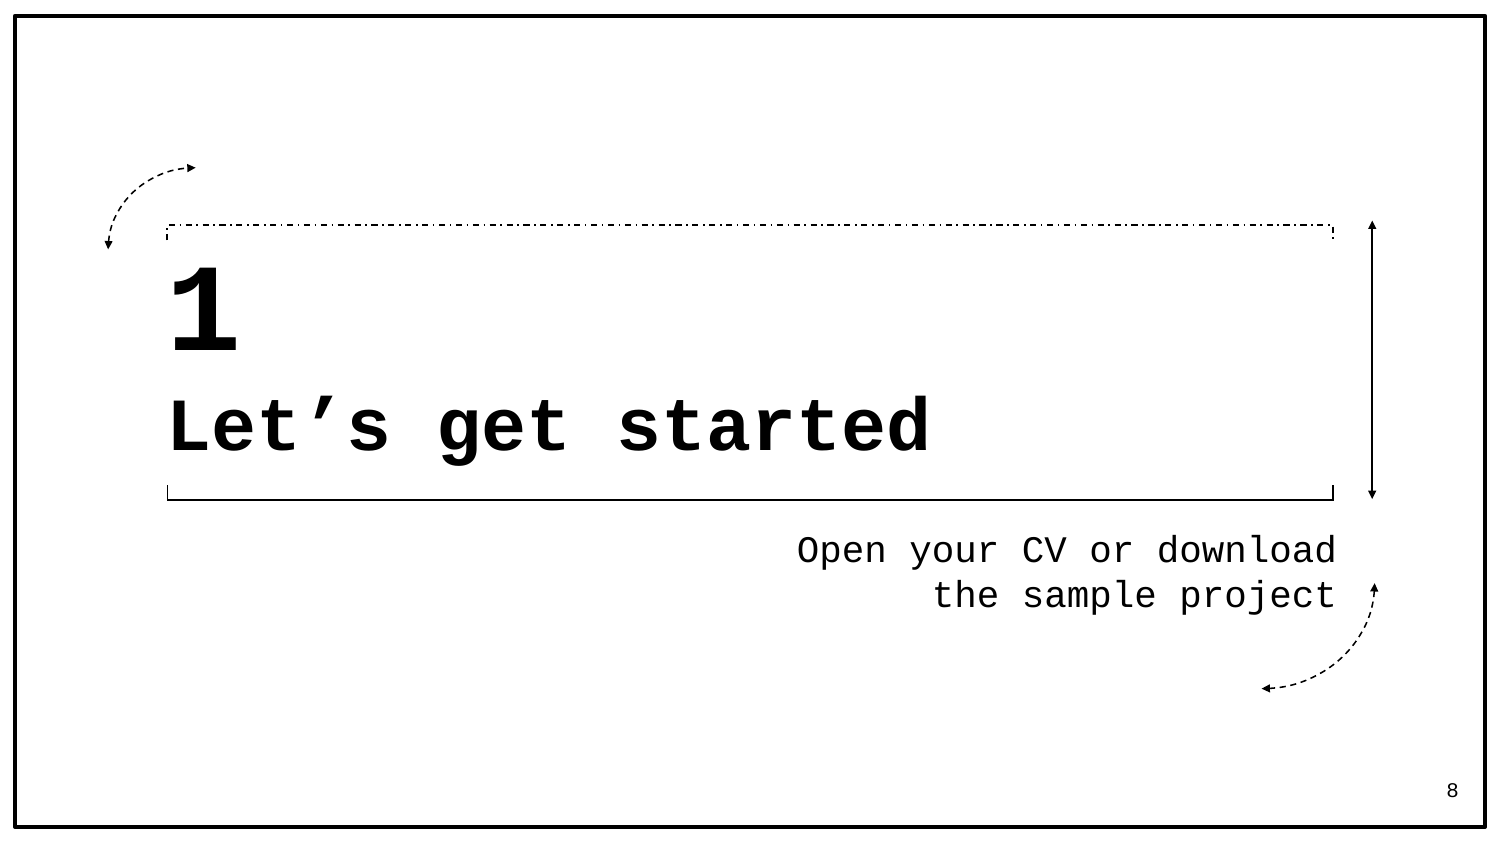

# 1
Let’s get started
Open your CV or download the sample project
8